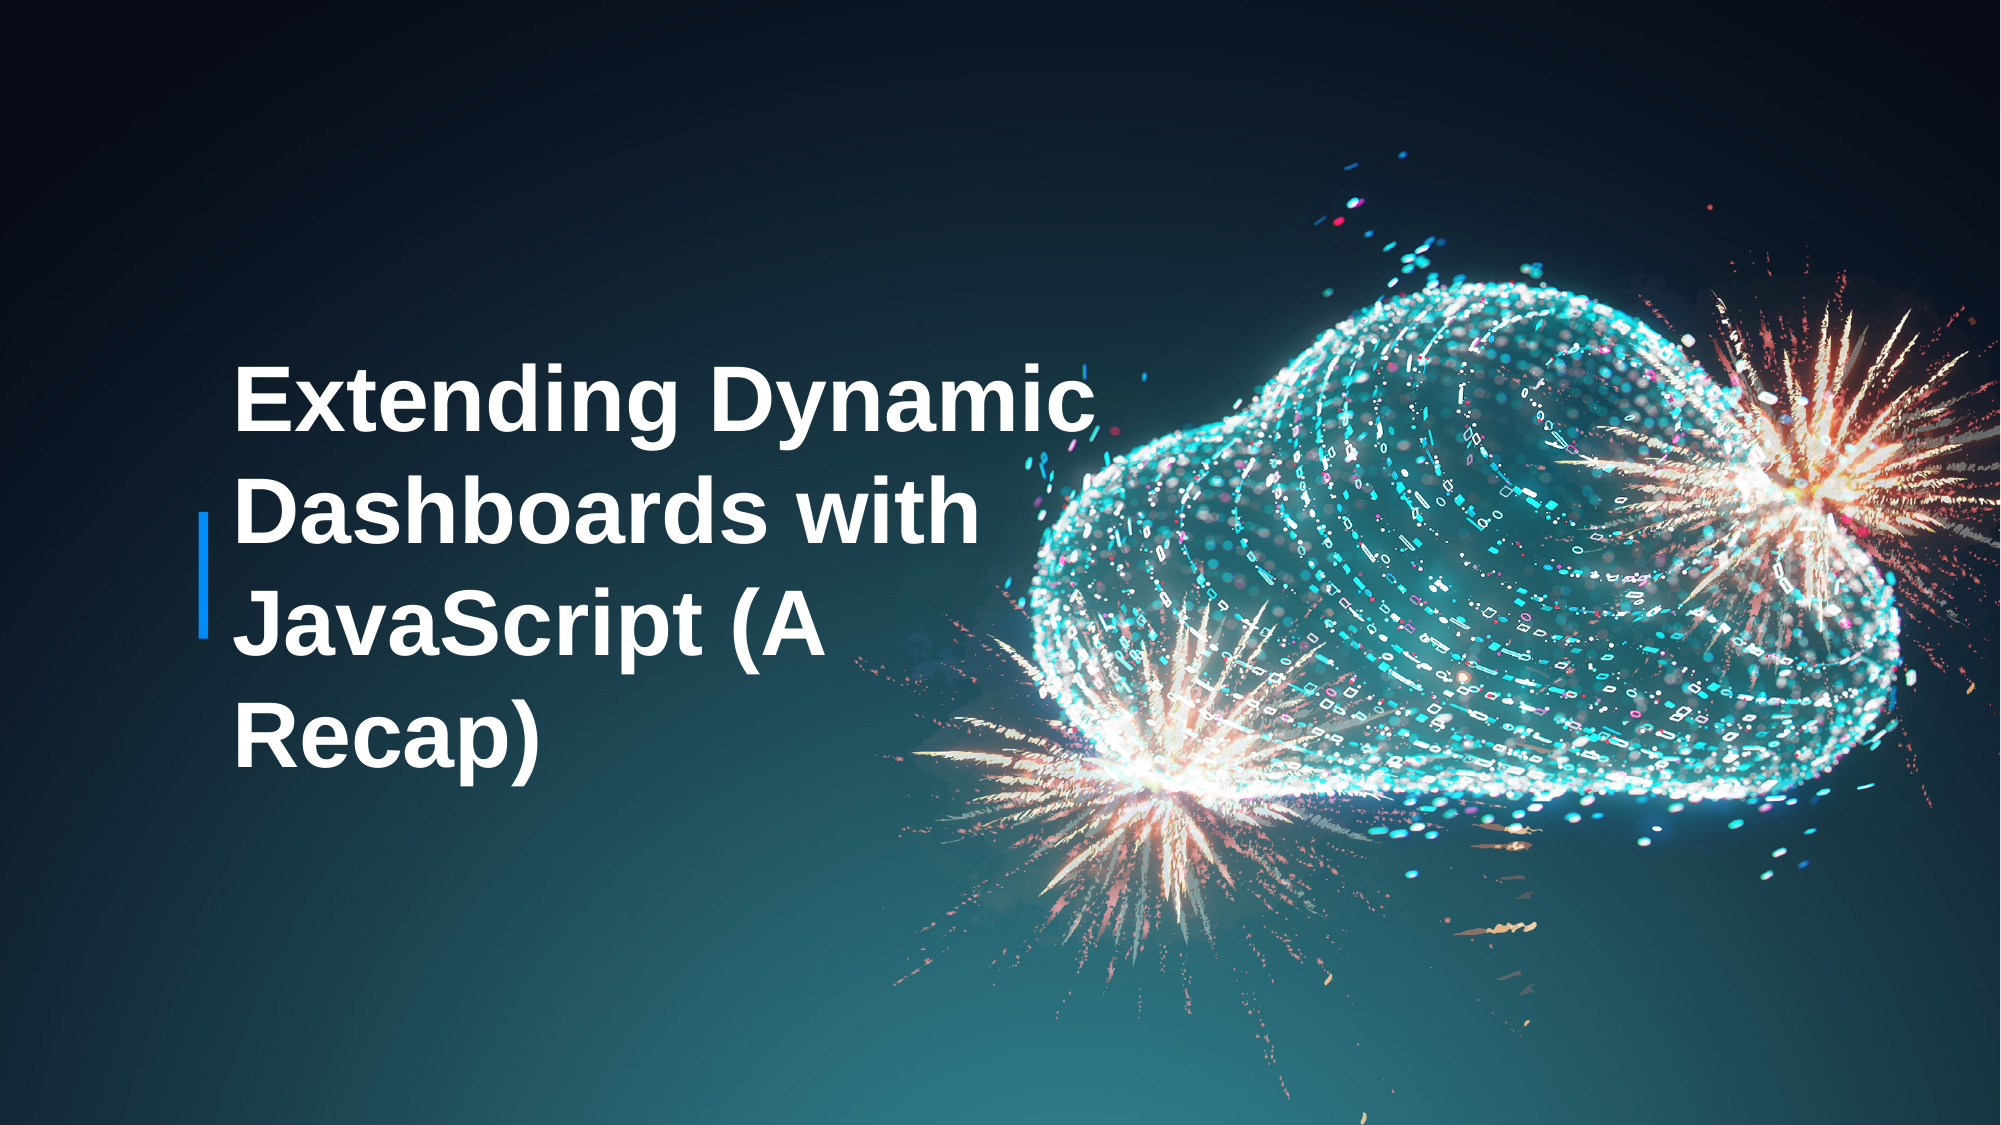

# Extending Dynamic Dashboards with JavaScript (A Recap)